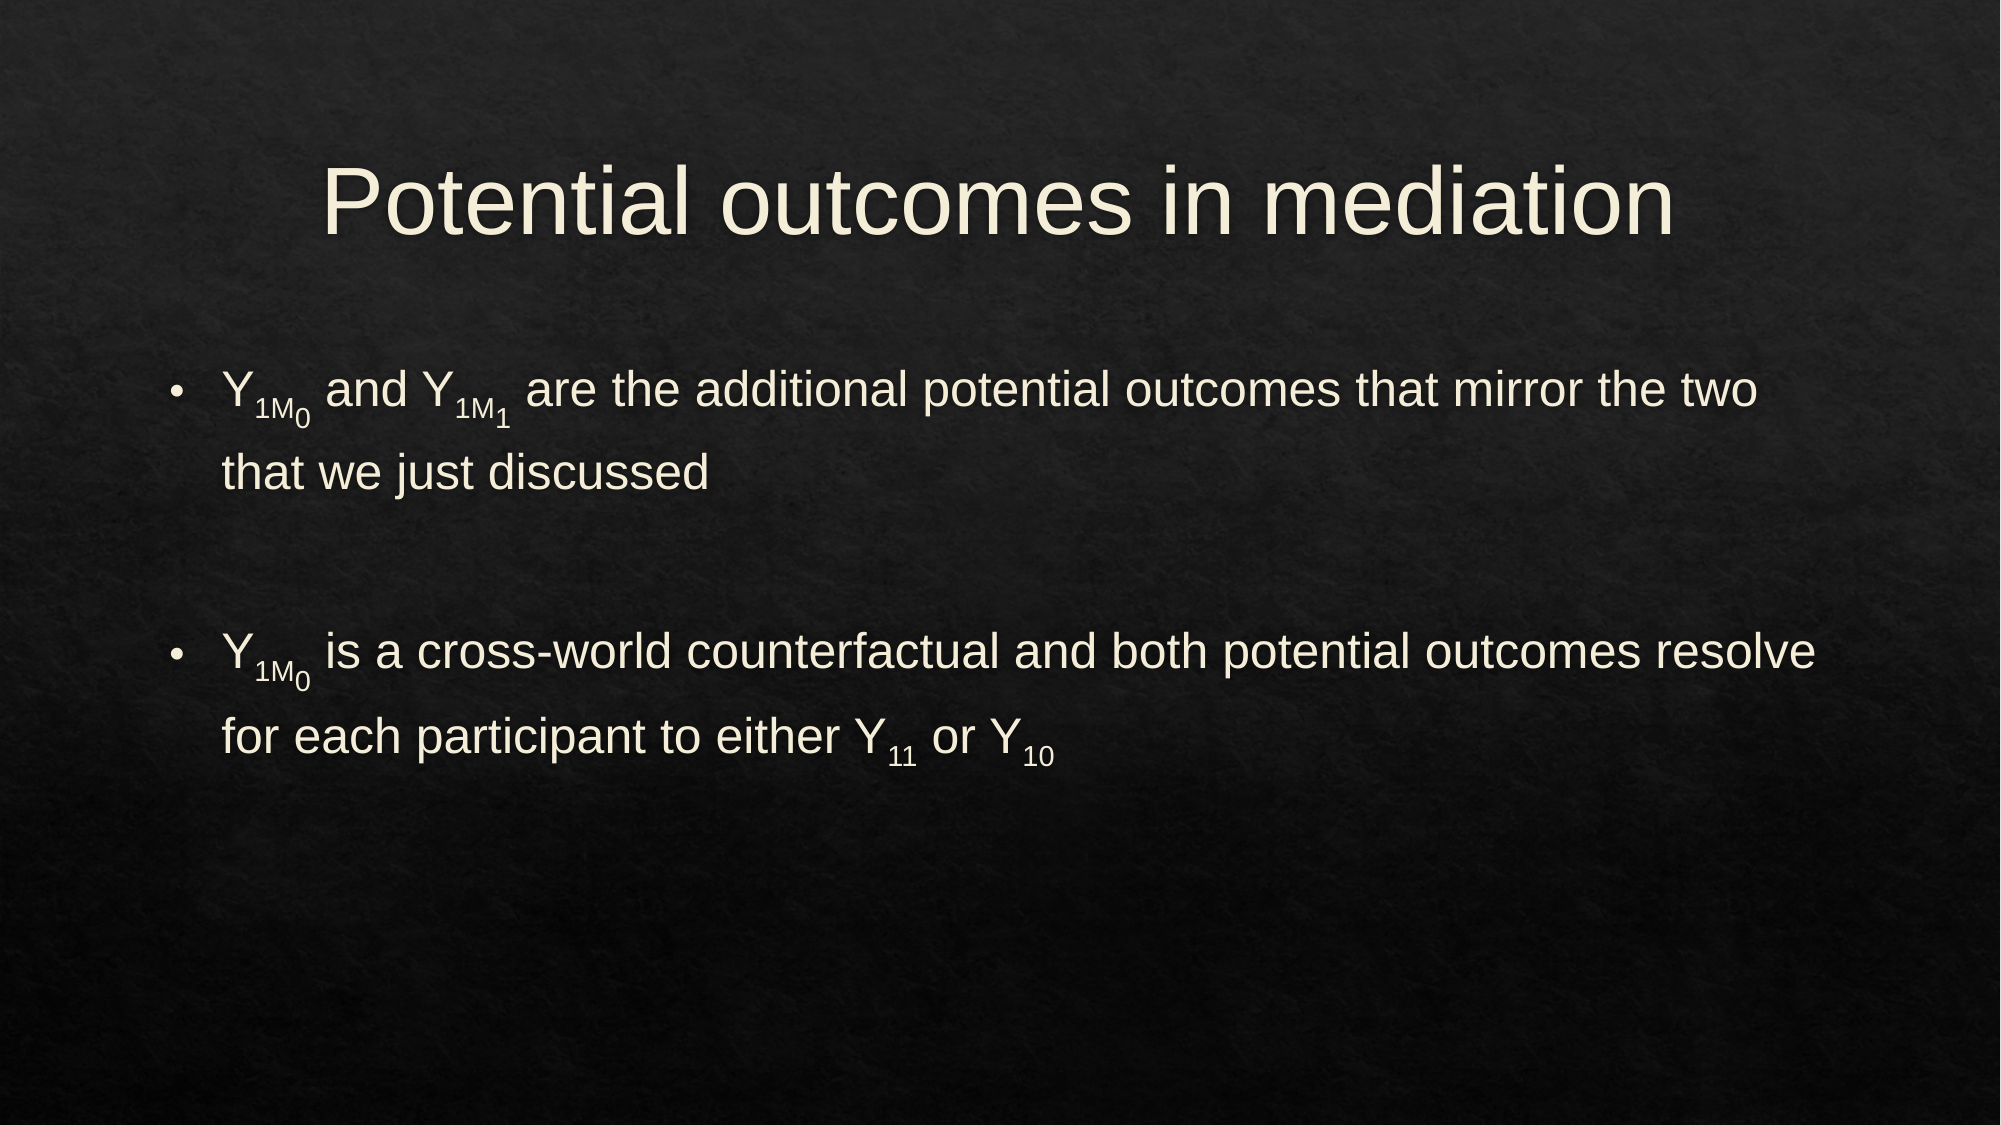

# Potential outcomes in mediation
Y1M0 and Y1M1 are the additional potential outcomes that mirror the two that we just discussed

Y1M0 is a cross-world counterfactual and both potential outcomes resolve for each participant to either Y11 or Y10